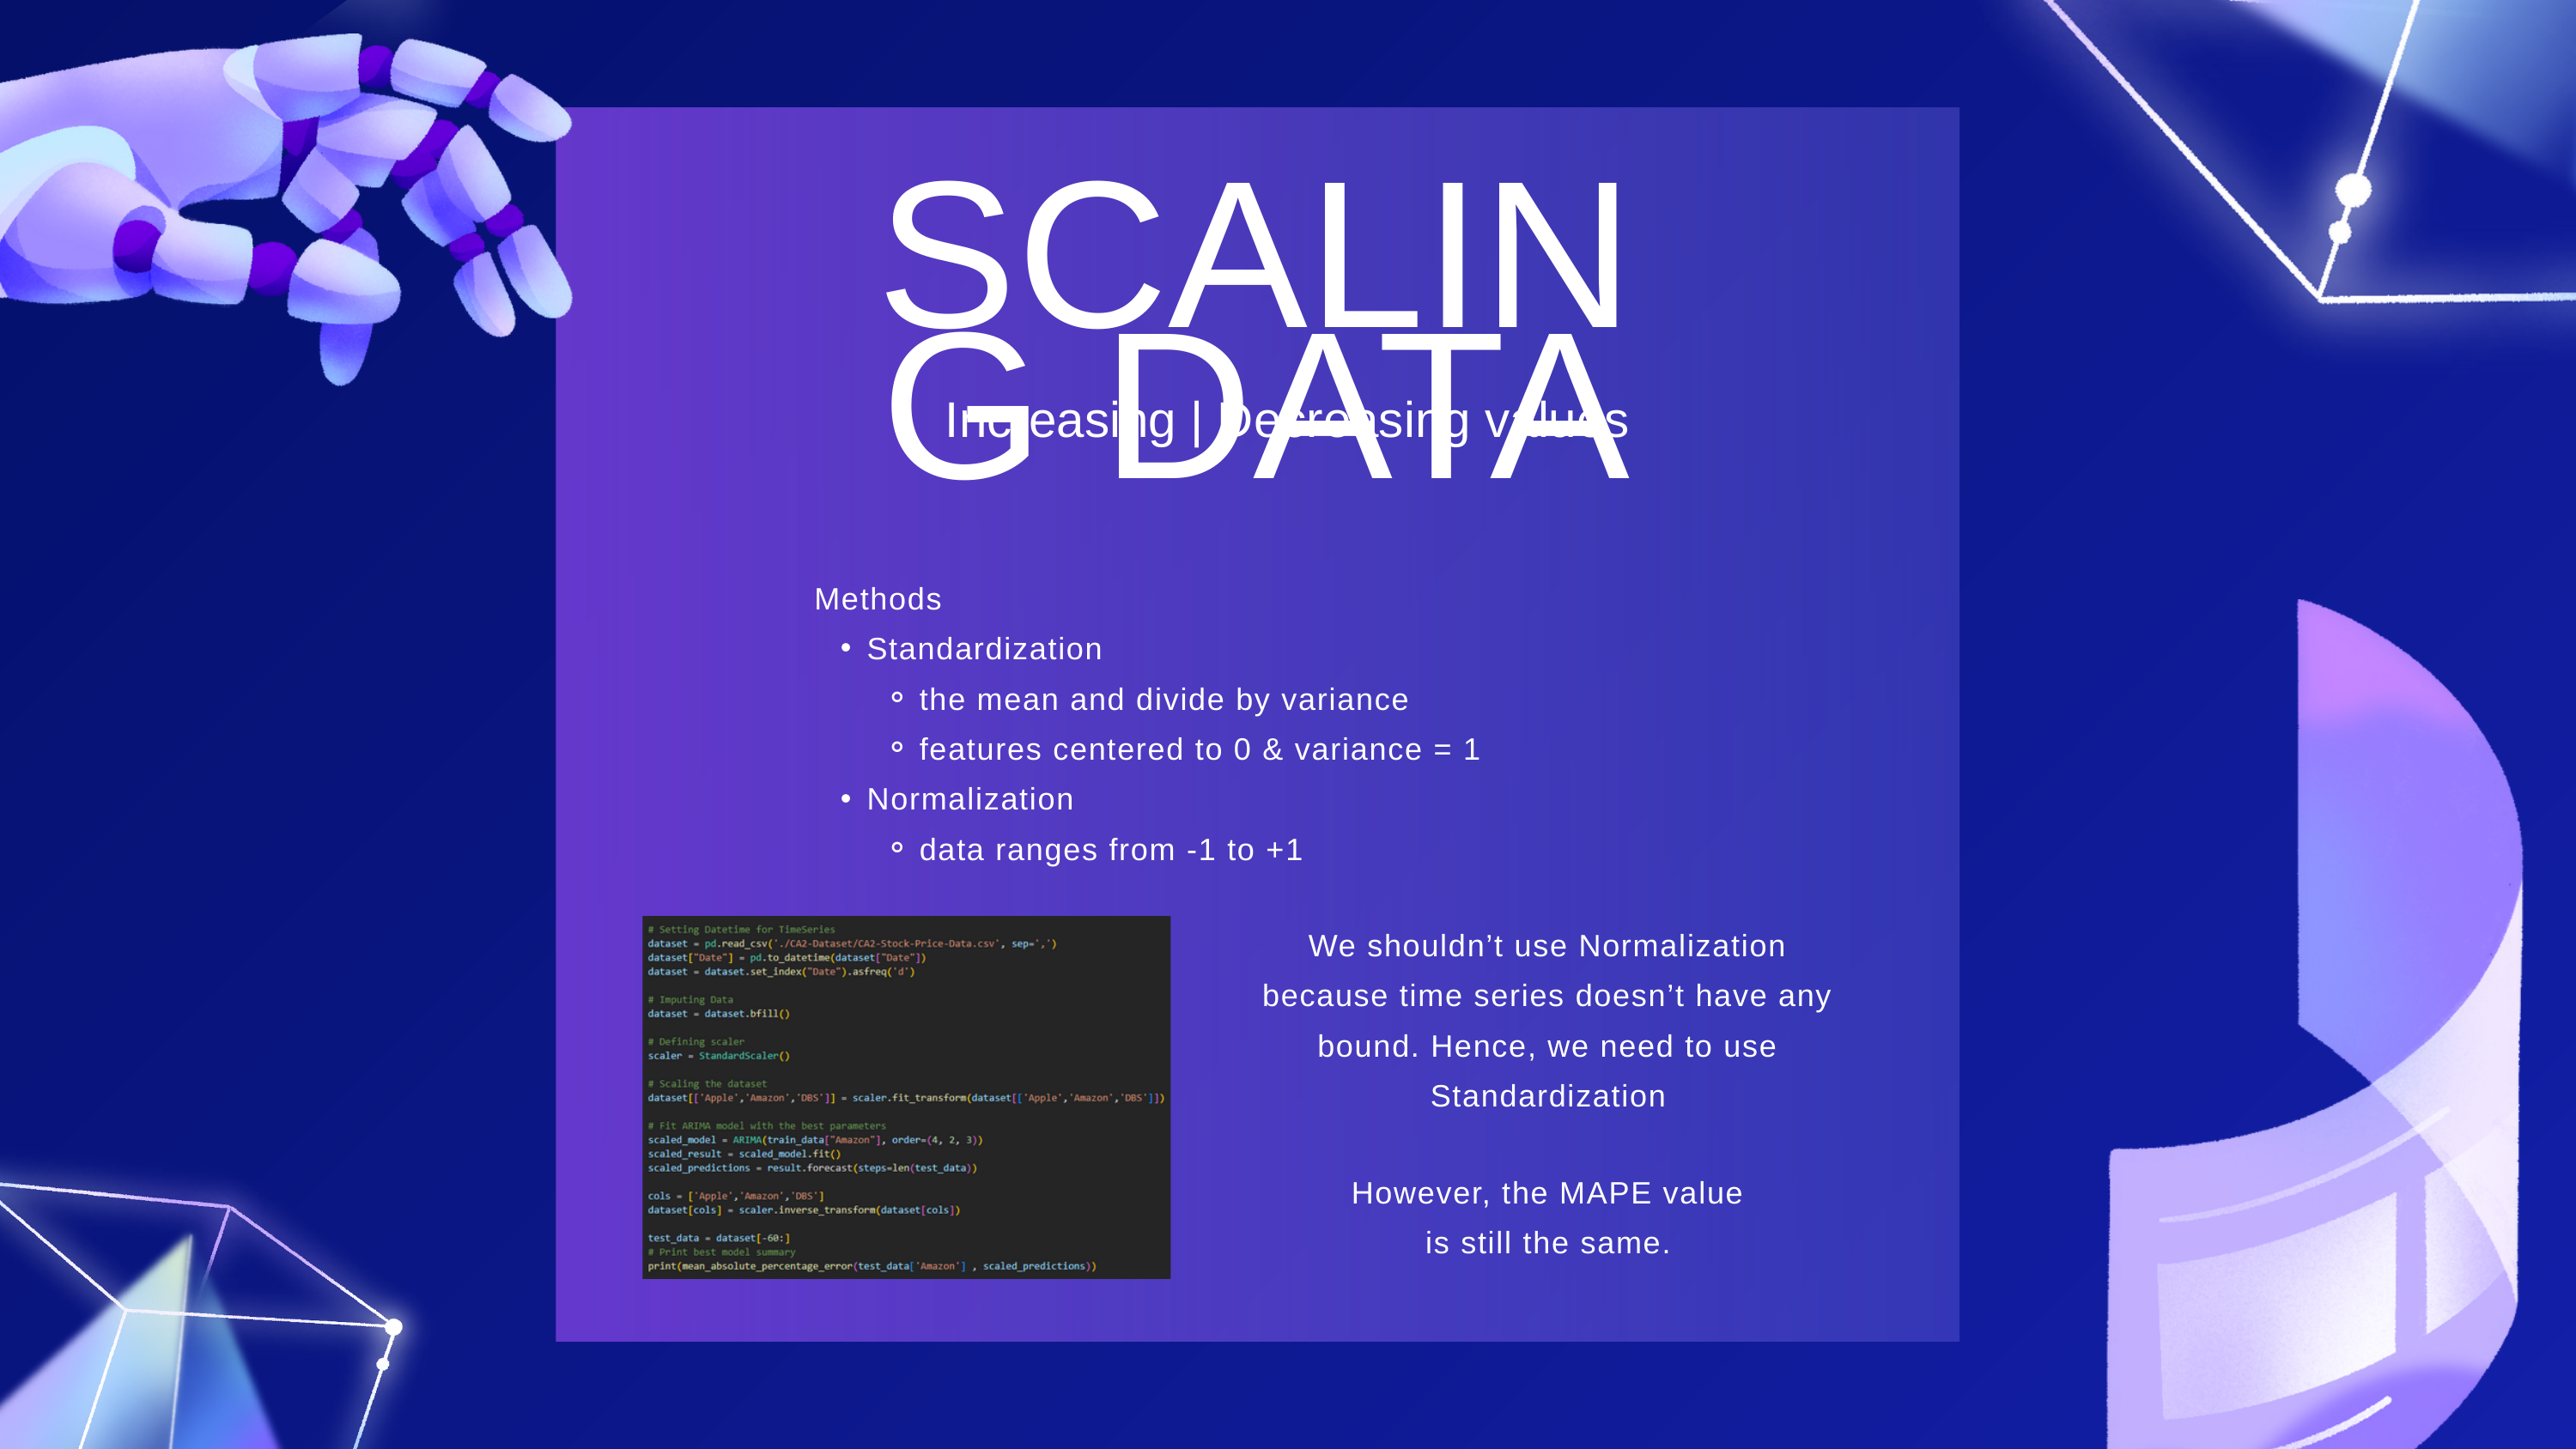

SCALING DATA
Increasing | Decreasing values
Methods
Standardization
the mean and divide by variance
features centered to 0 & variance = 1
Normalization
data ranges from -1 to +1

We shouldn’t use Normalization because time series doesn’t have any bound. Hence, we need to use Standardization

However, the MAPE value is still the same.